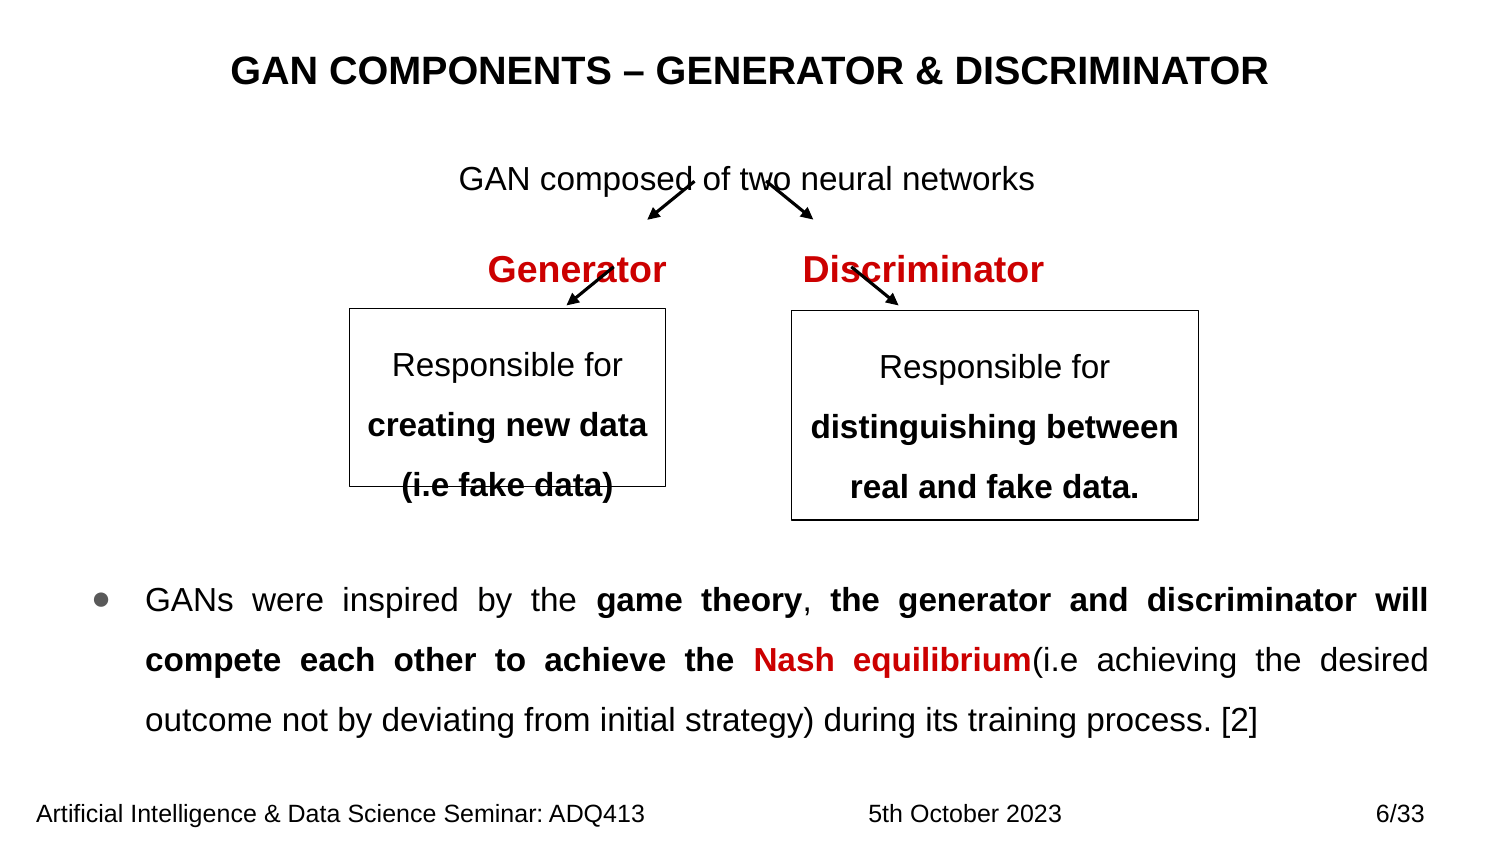

GAN COMPONENTS – GENERATOR & DISCRIMINATOR
                                          GAN composed of two neural networks
                                             Generator             Discriminator
Responsible for creating new data (i.e fake data)
Responsible for distinguishing between real and fake data.
GANs were inspired by the game theory, the generator and discriminator will compete each other to achieve the Nash equilibrium(i.e achieving the desired outcome not by deviating from initial strategy) during its training process. [2]
   Artificial Intelligence & Data Science Seminar: ADQ413                                5th October 2023                                             6/33